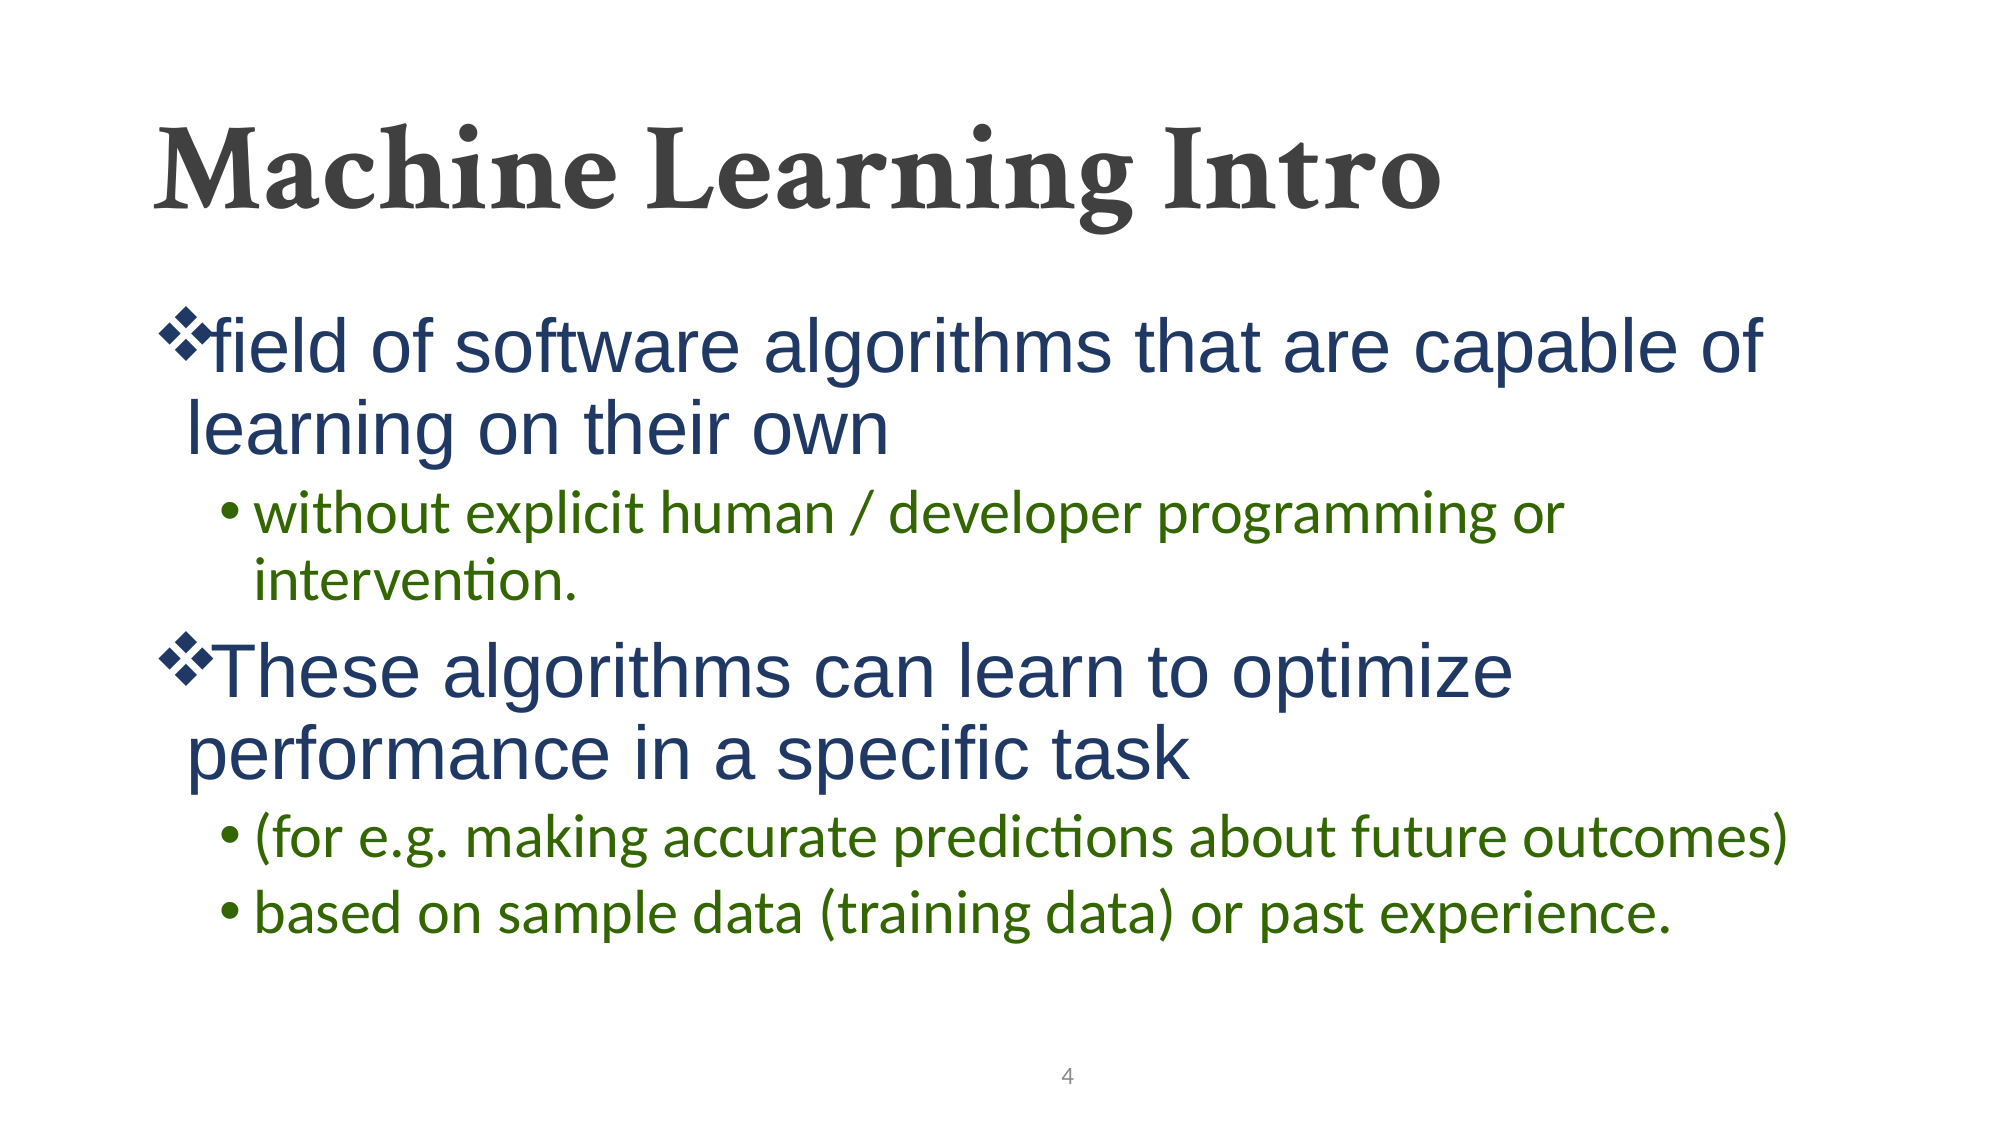

# Machine Learning Intro
field of software algorithms that are capable of learning on their own
without explicit human / developer programming or intervention.
These algorithms can learn to optimize performance in a specific task
(for e.g. making accurate predictions about future outcomes)
based on sample data (training data) or past experience.
4